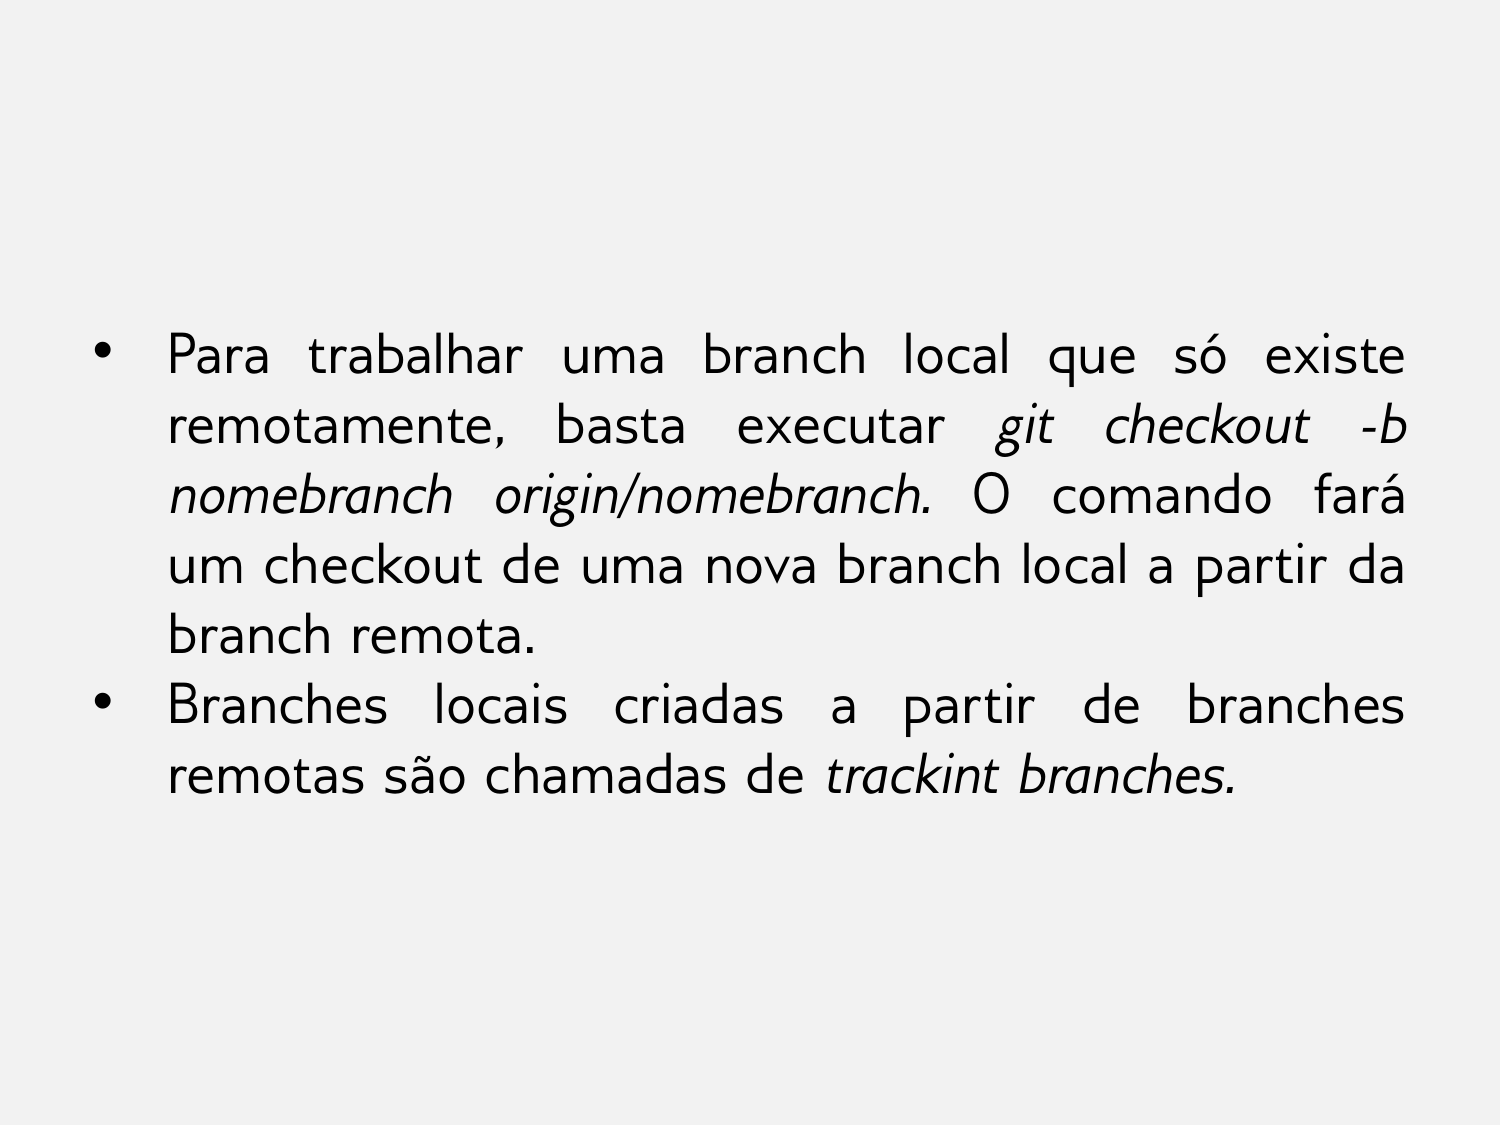

Para trabalhar uma branch local que só existe remotamente, basta executar git checkout -b nomebranch origin/nomebranch. O comando fará um checkout de uma nova branch local a partir da branch remota.
Branches locais criadas a partir de branches remotas são chamadas de trackint branches.